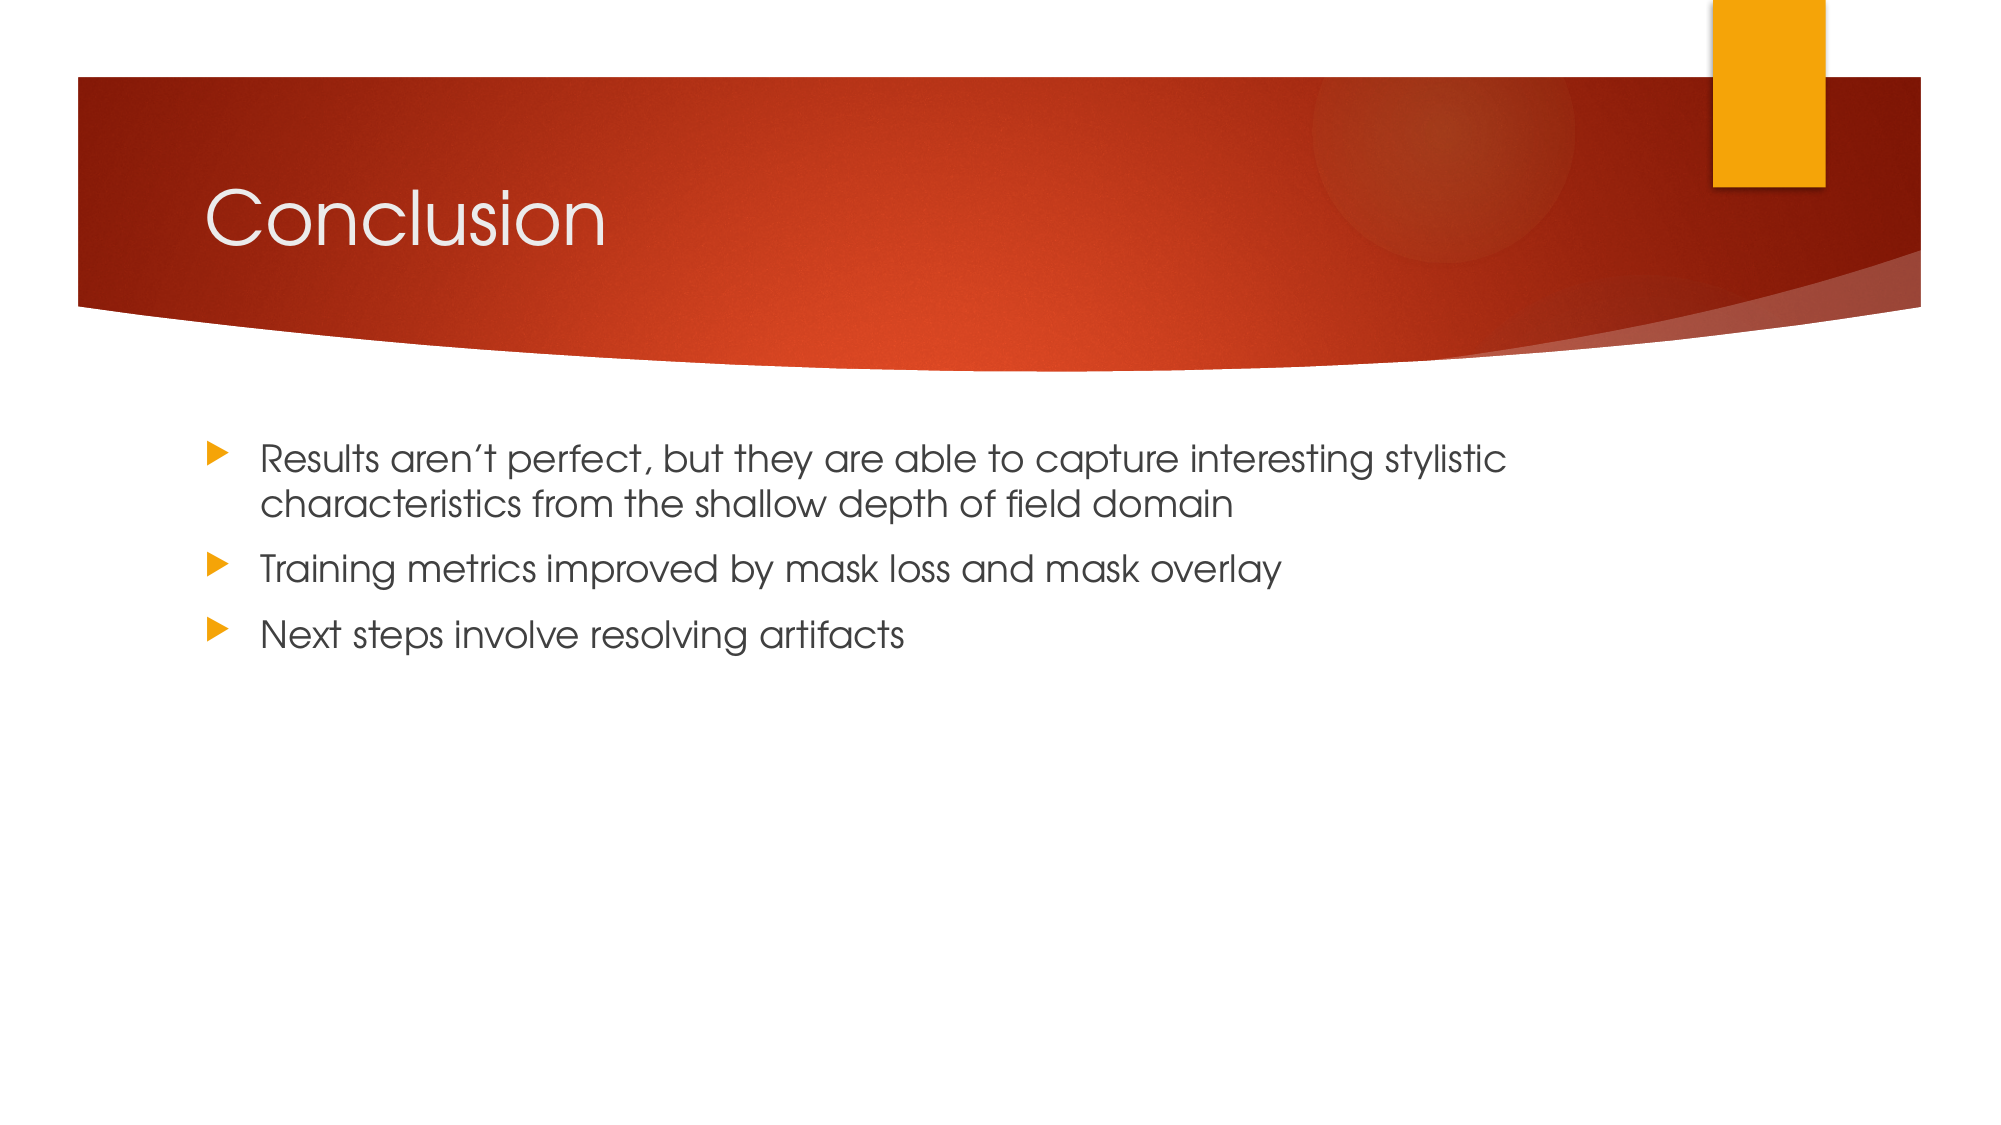

# Conclusion
Results aren’t perfect, but they are able to capture interesting stylistic characteristics from the shallow depth of field domain
Training metrics improved by mask loss and mask overlay
Next steps involve resolving artifacts